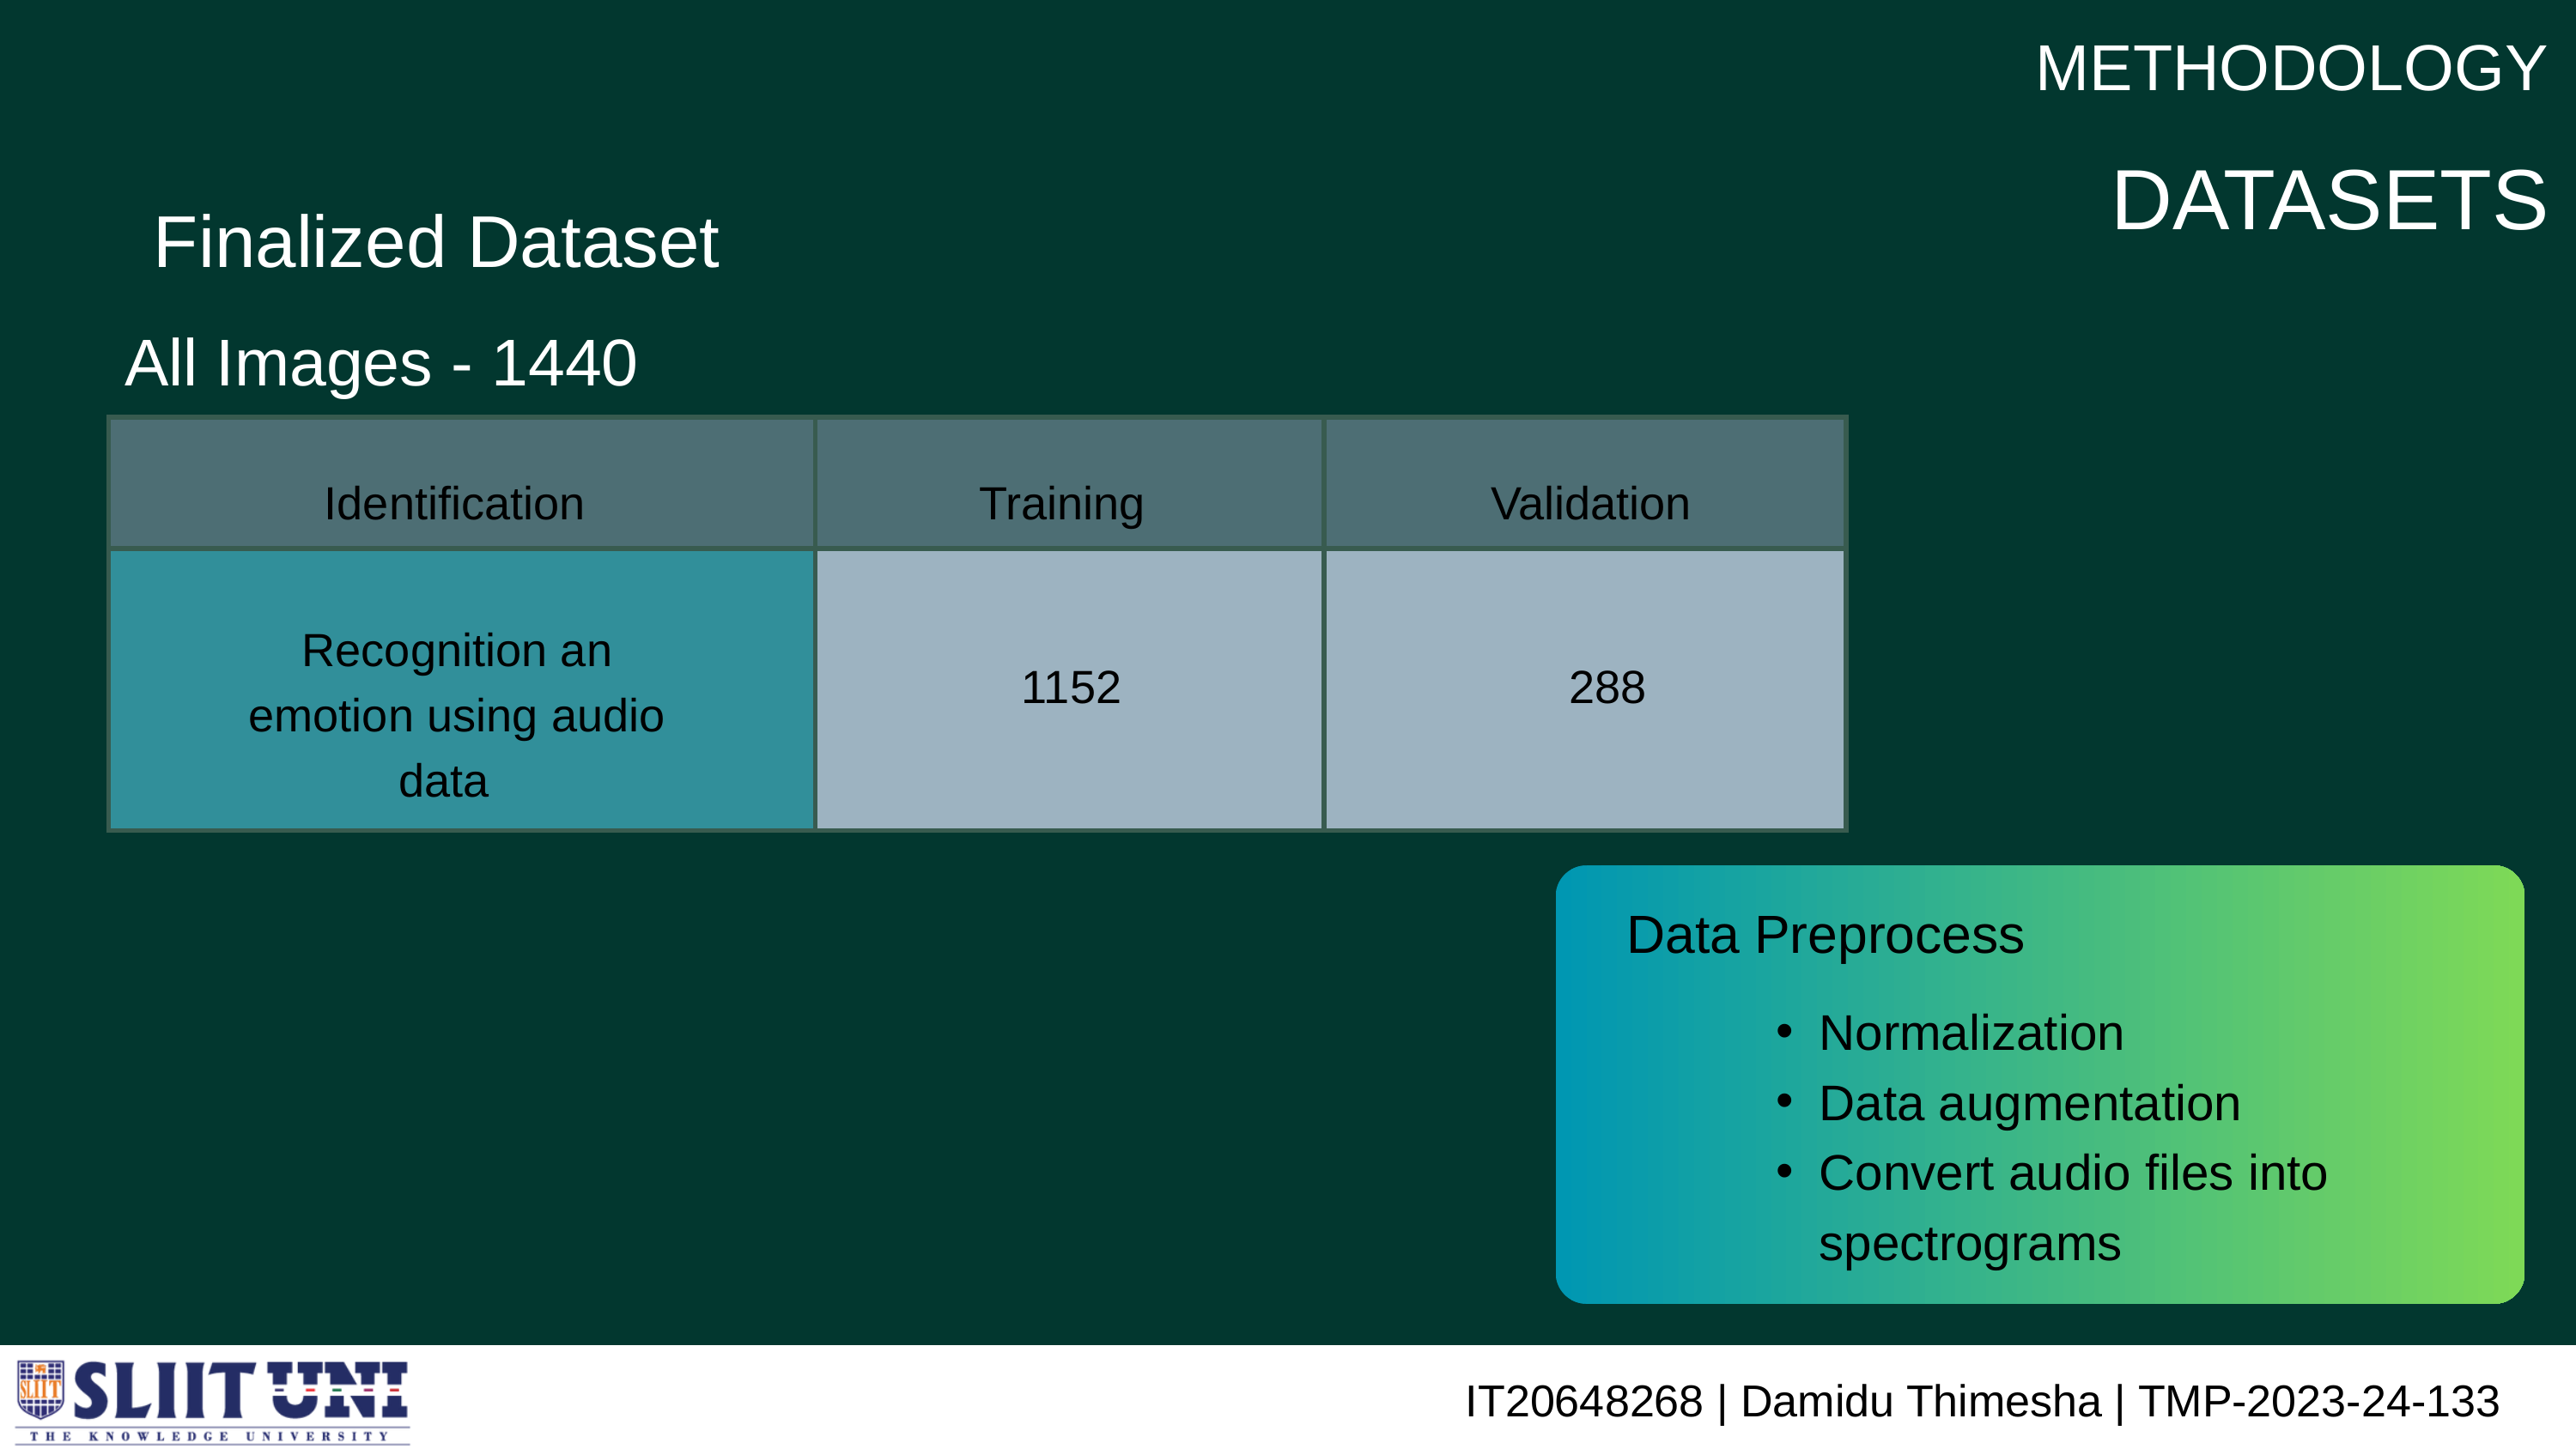

METHODOLOGY
DATASETS
Finalized Dataset
All Images - 1440
|  |  |  |
| --- | --- | --- |
|  |  |  |
Identification
Training
Validation
Recognition an emotion using audio data
1152
288

Data Preprocess
Normalization
Data augmentation
Convert audio files into spectrograms

IT20648268 | Damidu Thimesha | TMP-2023-24-133